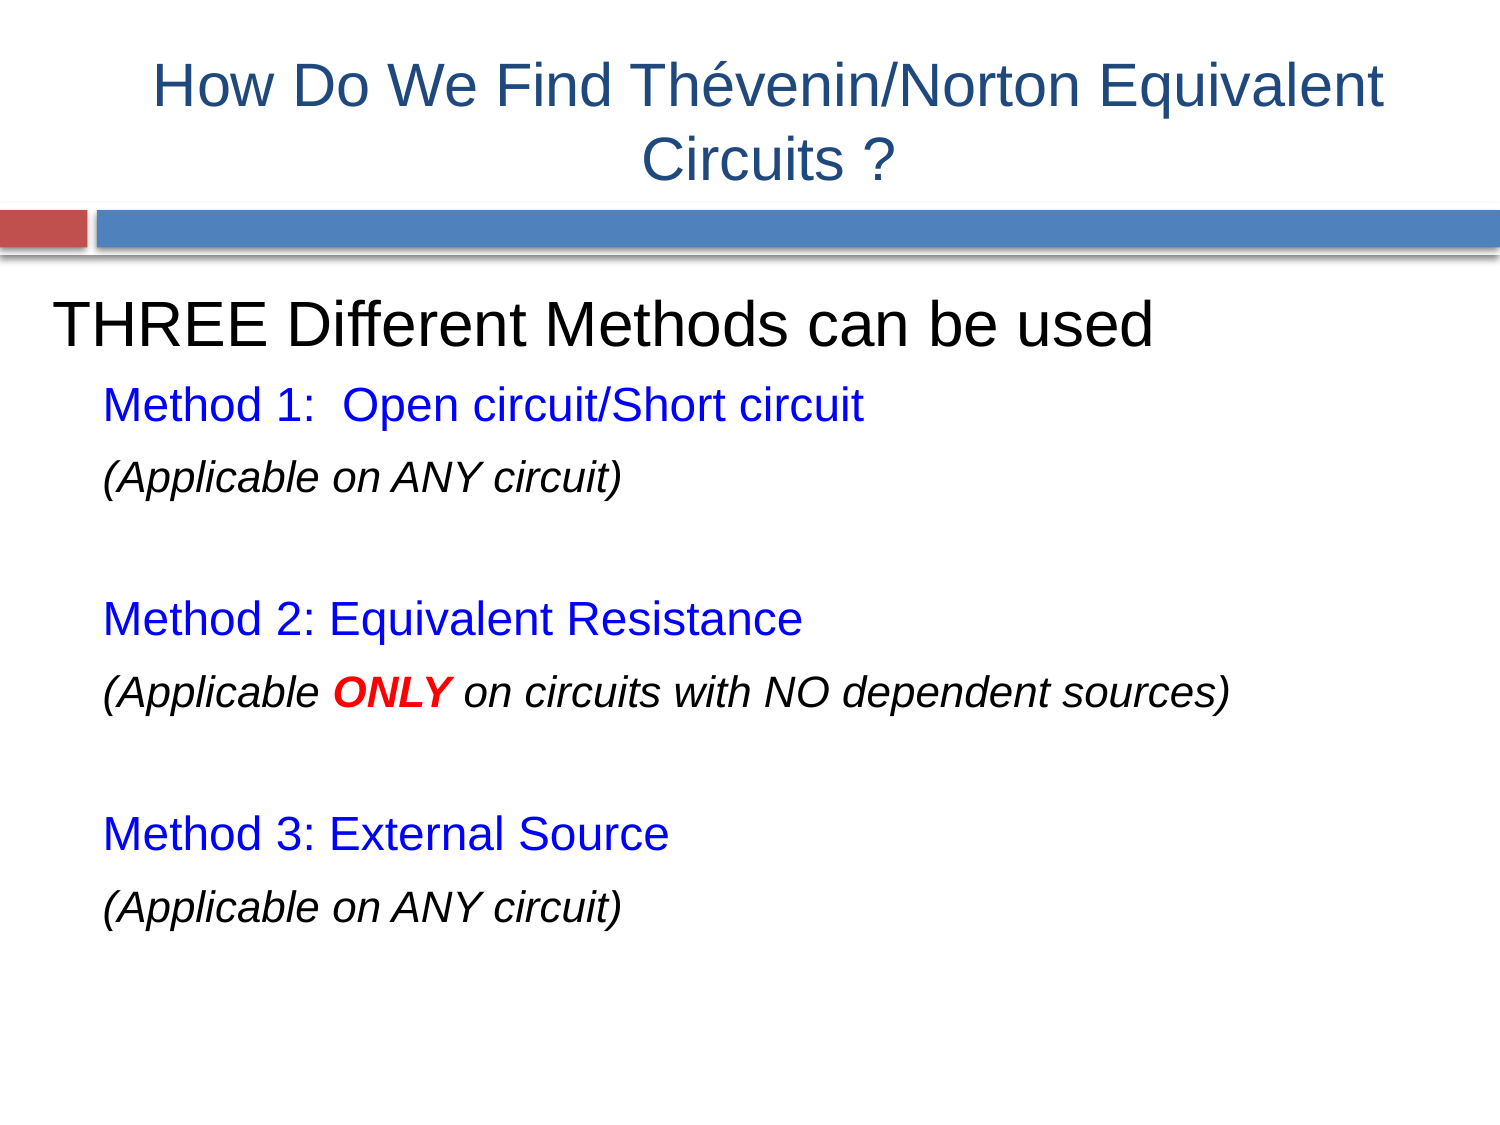

# How Do We Find Thévenin/Norton Equivalent Circuits ?
THREE Different Methods can be used
	Method 1:  Open circuit/Short circuit
		(Applicable on ANY circuit)

	Method 2: Equivalent Resistance
		(Applicable ONLY on circuits with NO dependent sources)

	Method 3: External Source
		(Applicable on ANY circuit)